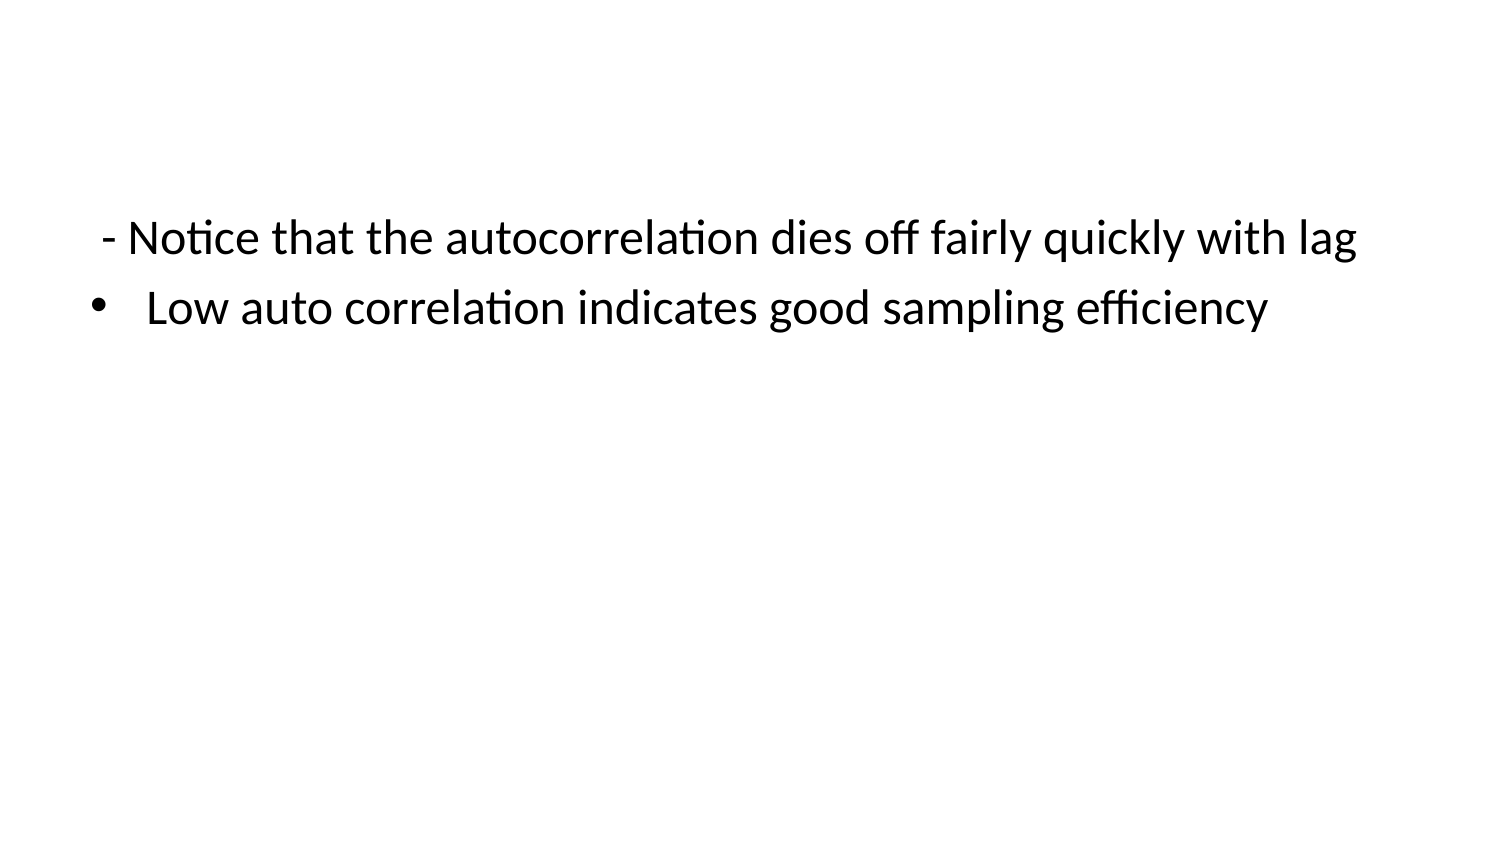

- Notice that the autocorrelation dies off fairly quickly with lag
Low auto correlation indicates good sampling efficiency